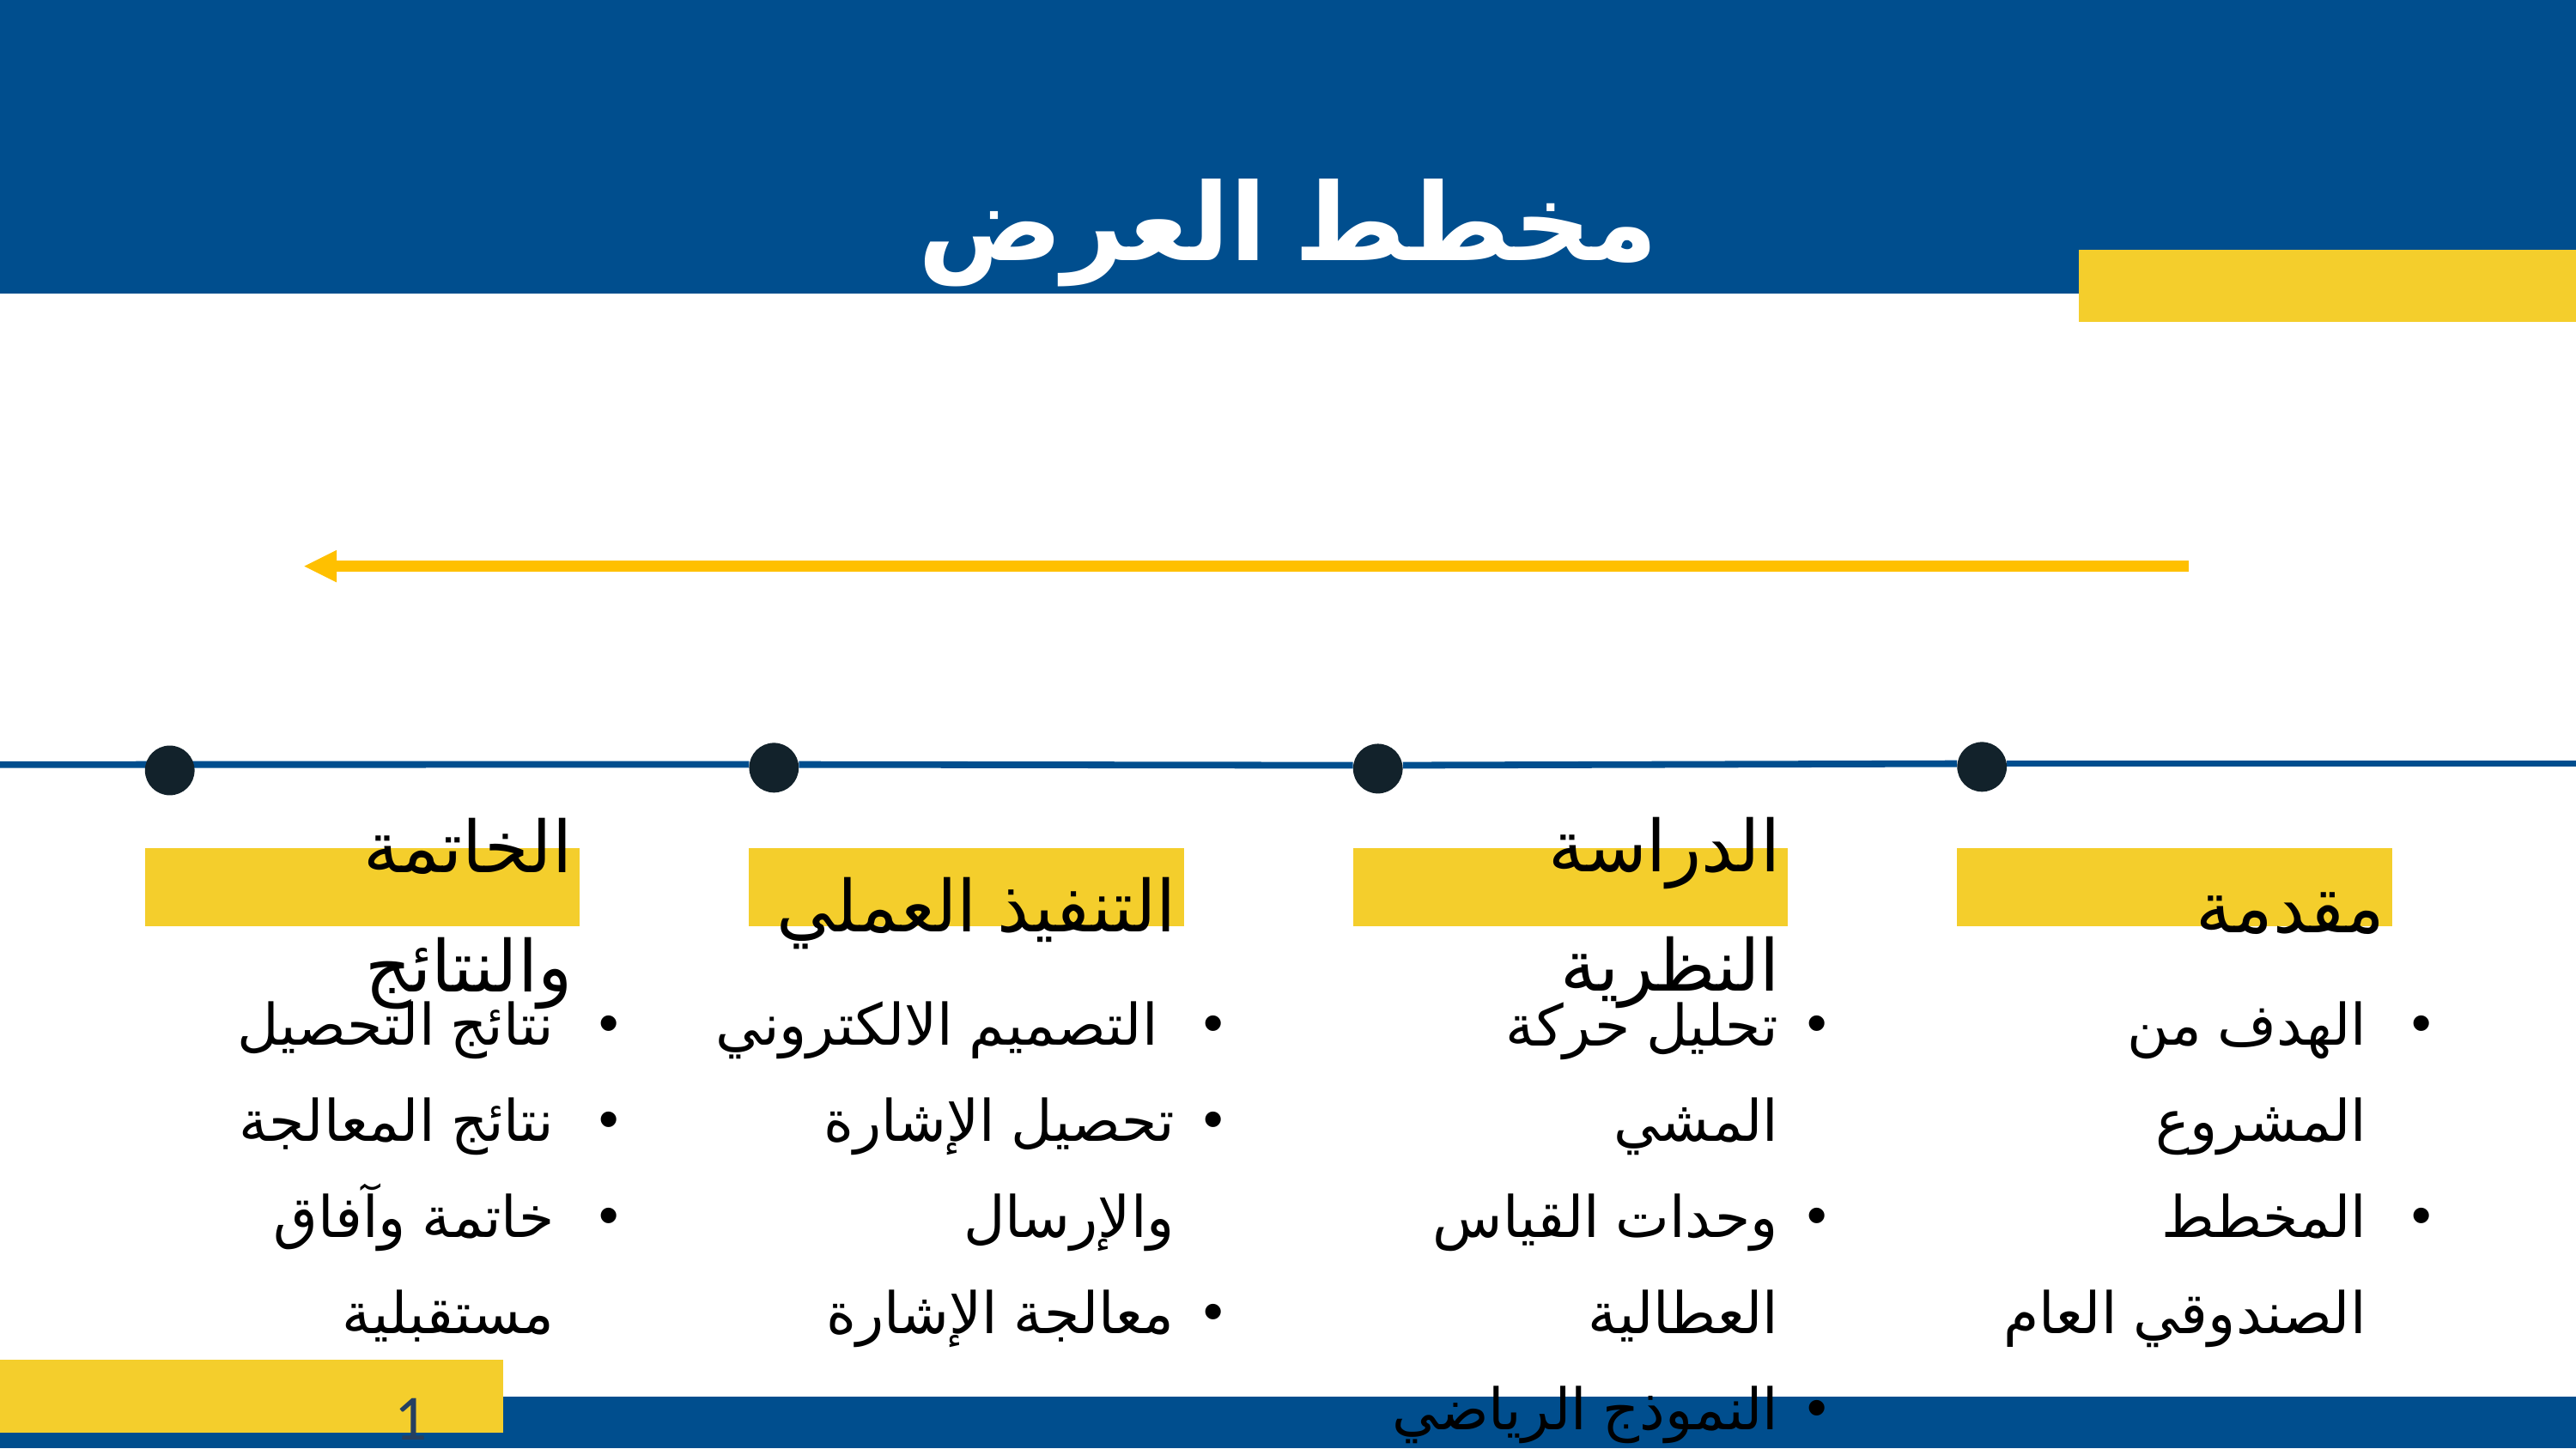

مخطط العرض

التنفيذ العملي

الدراسة النظرية

الخاتمة والنتائج

مقدمة
نتائج التحصيل
نتائج المعالجة
خاتمة وآفاق مستقبلية
التصميم الالكتروني
تحصيل الإشارة والإرسال
معالجة الإشارة
تحليل حركة المشي
وحدات القياس العطالية
النموذج الرياضي
الهدف من المشروع
المخطط الصندوقي العام

1